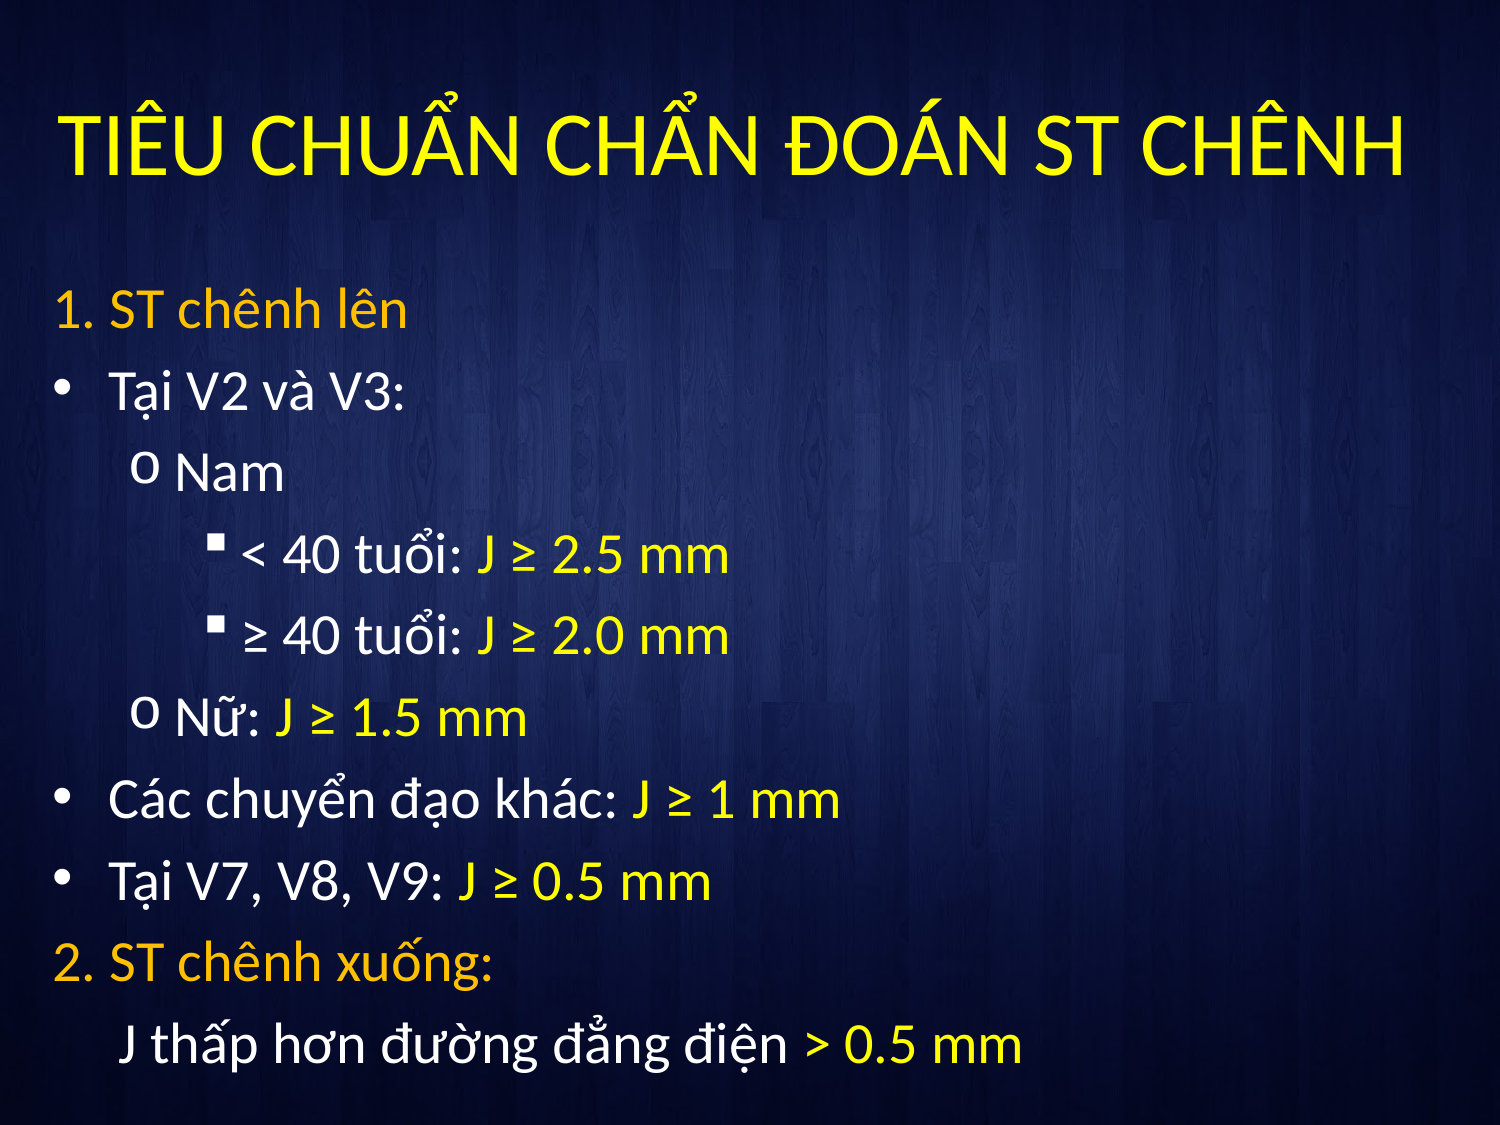

# TIÊU CHUẨN CHẨN ĐOÁN ST CHÊNH
1. ST chênh lên
Tại V2 và V3:
Nam
< 40 tuổi: J ≥ 2.5 mm
≥ 40 tuổi: J ≥ 2.0 mm
Nữ: J ≥ 1.5 mm
Các chuyển đạo khác: J ≥ 1 mm
Tại V7, V8, V9: J ≥ 0.5 mm
2. ST chênh xuống:
     J thấp hơn đường đẳng điện > 0.5 mm